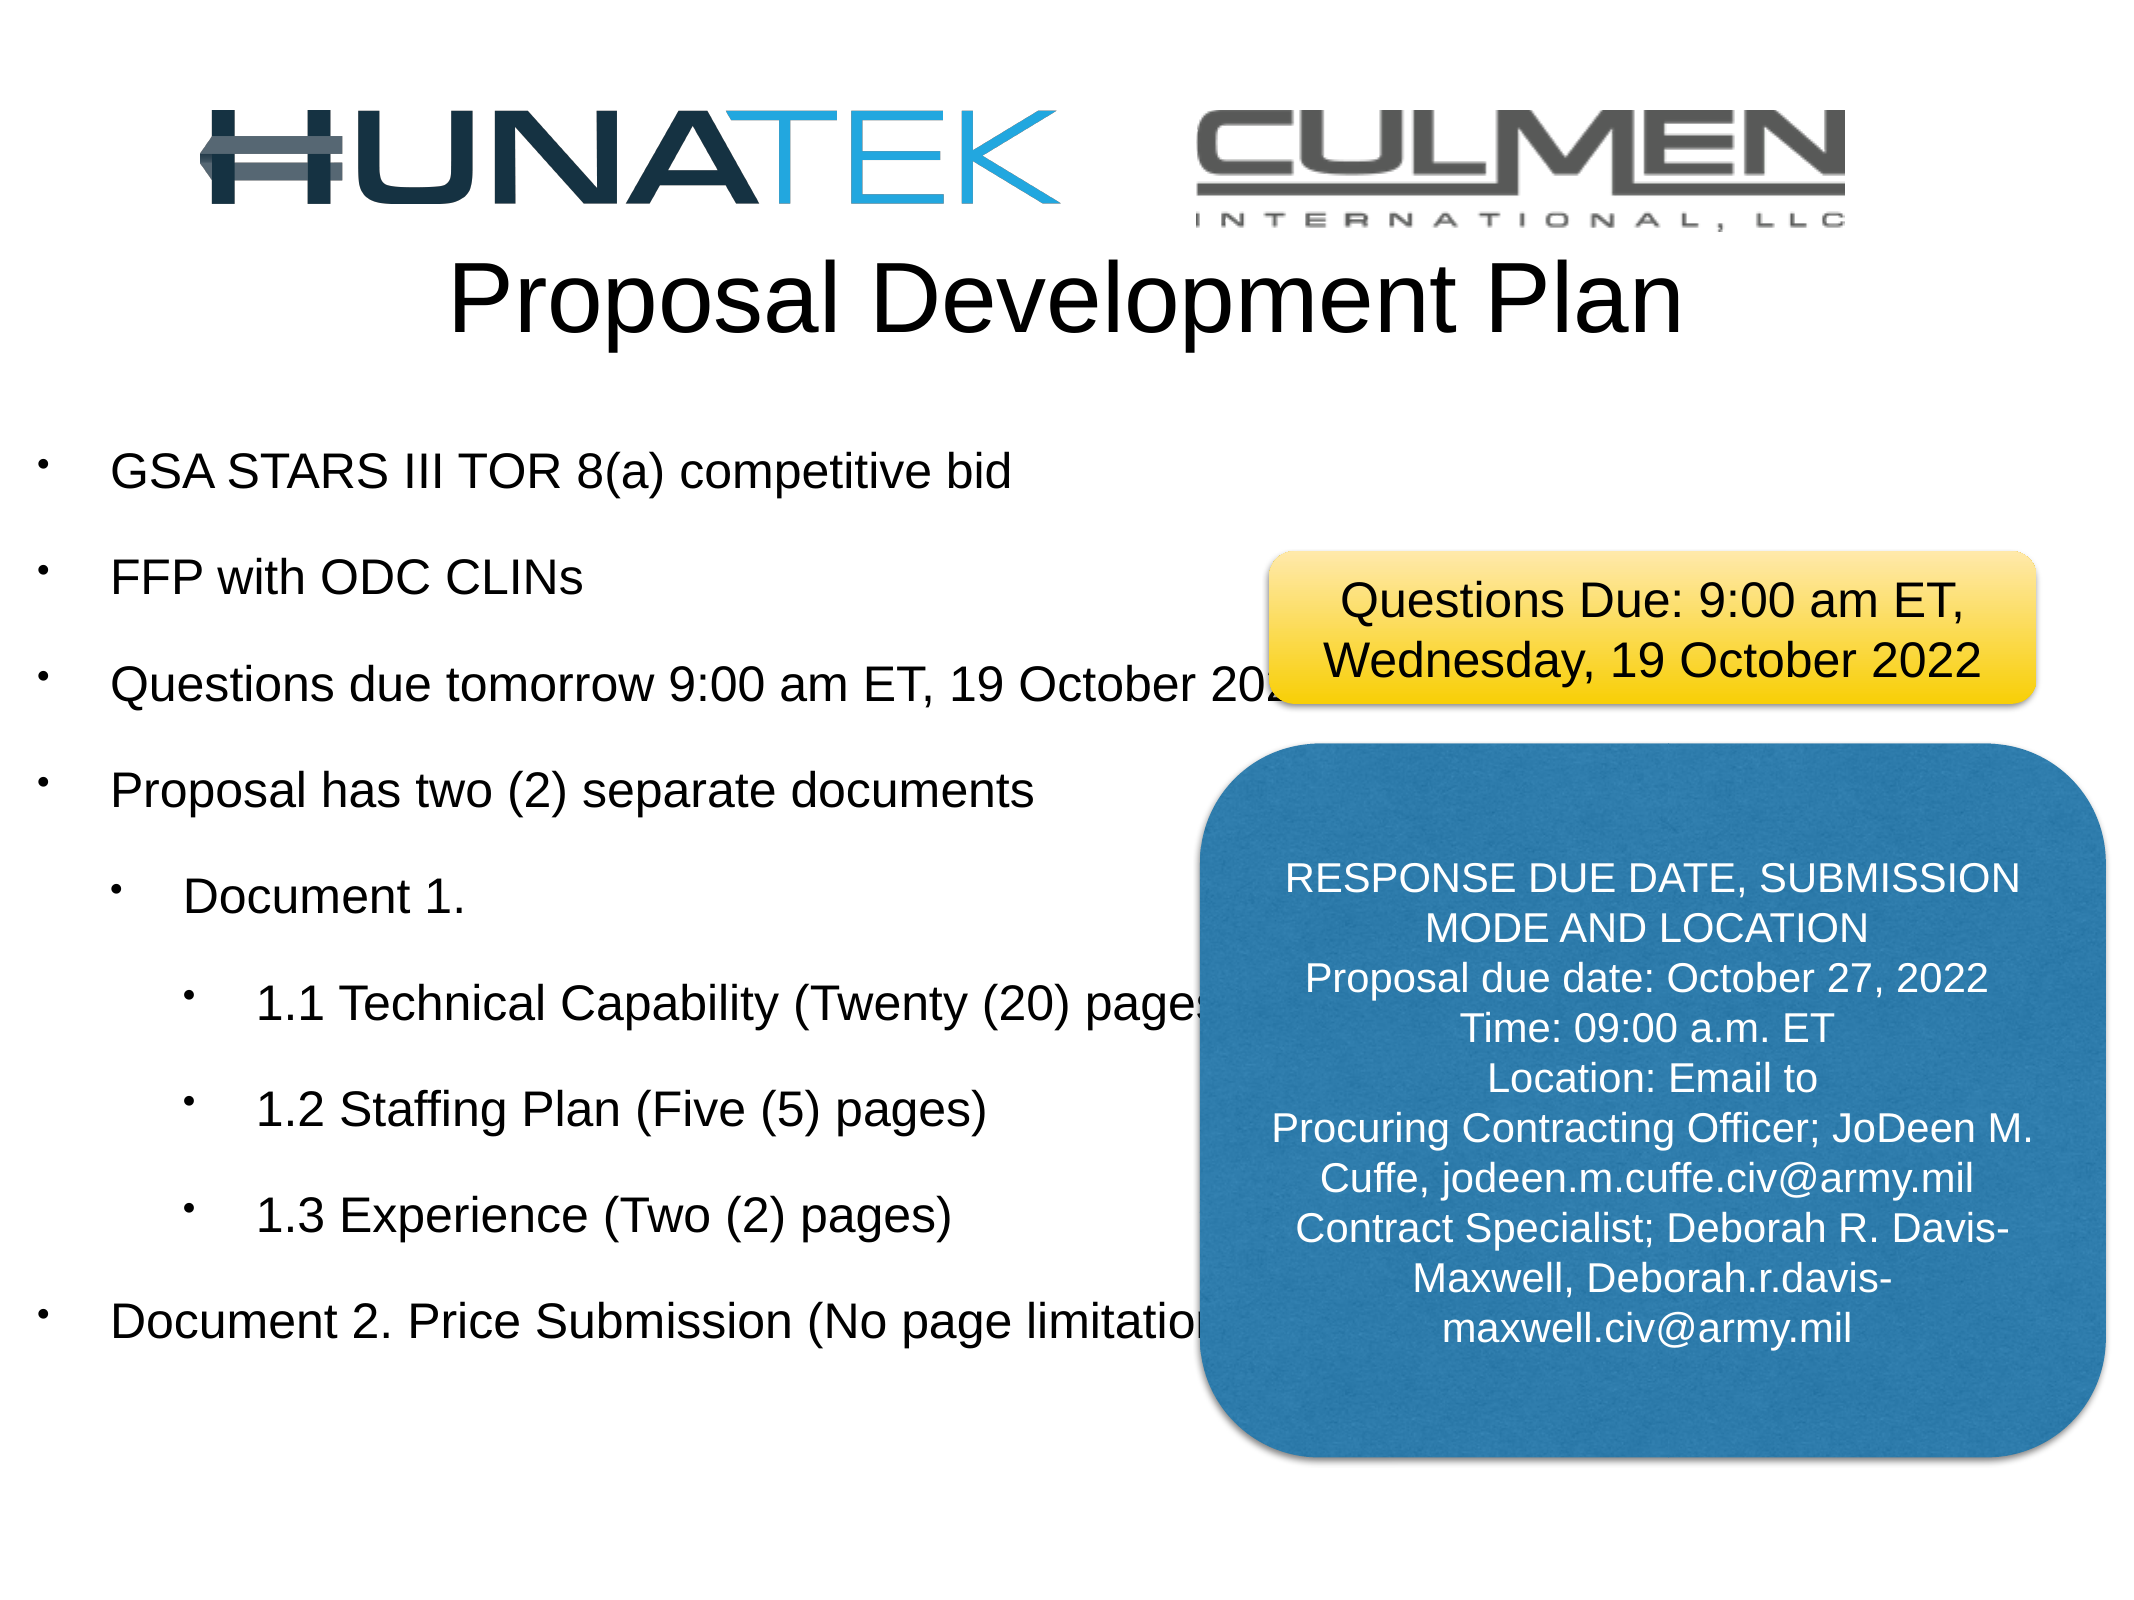

Proposal Development Plan
GSA STARS III TOR 8(a) competitive bid
FFP with ODC CLINs
Questions due tomorrow 9:00 am ET, 19 October 2022
Proposal has two (2) separate documents
Document 1.
1.1 Technical Capability (Twenty (20) pages)
1.2 Staffing Plan (Five (5) pages)
1.3 Experience (Two (2) pages)
Document 2. Price Submission (No page limitation)

Questions Due: 9:00 am ET, Wednesday, 19 October 2022

RESPONSE DUE DATE, SUBMISSION MODE AND LOCATION
Proposal due date: October 27, 2022
Time: 09:00 a.m. ET
Location: Email to
Procuring Contracting Officer; JoDeen M. Cuffe, jodeen.m.cuffe.civ@army.mil
Contract Specialist; Deborah R. Davis-Maxwell, Deborah.r.davis-maxwell.civ@army.mil